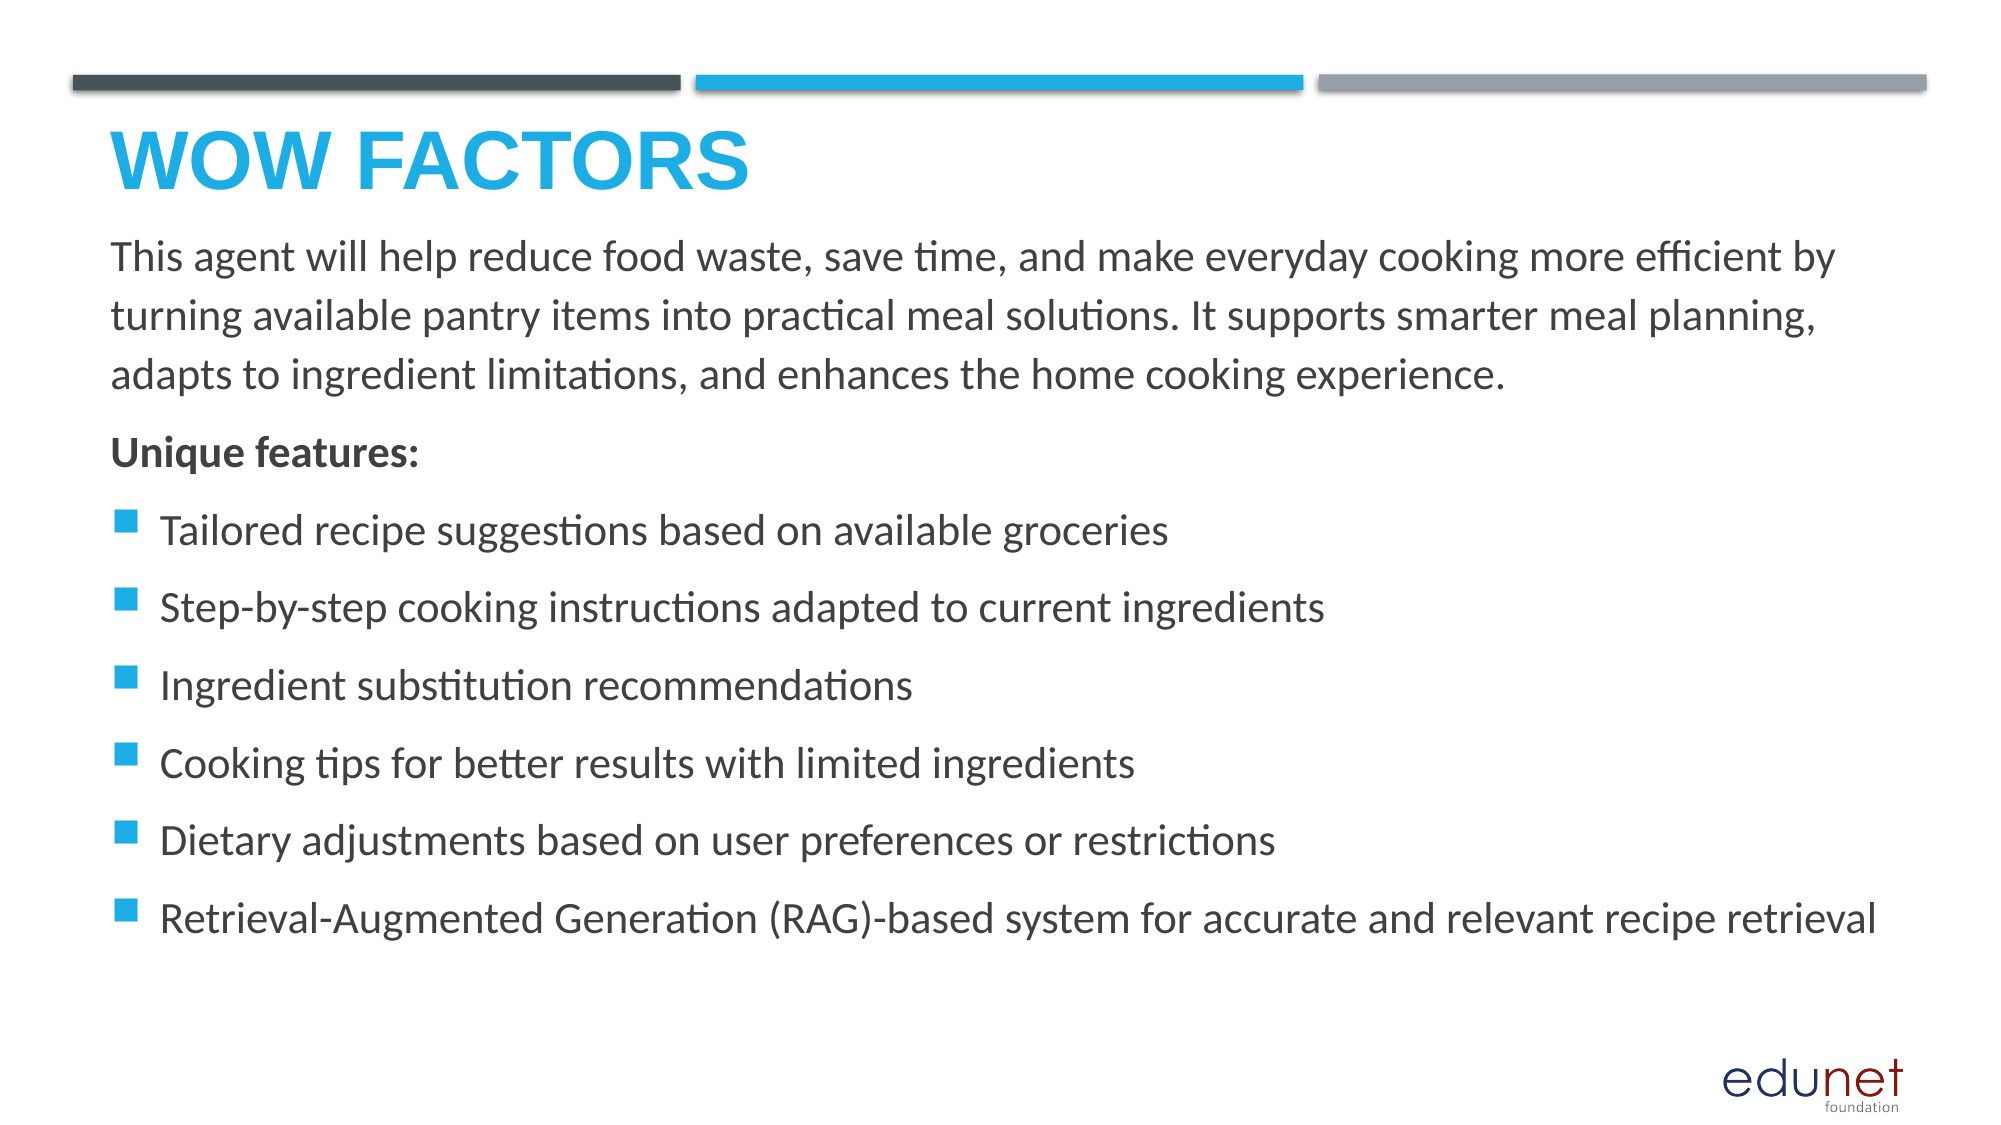

# Wow factors
This agent will help reduce food waste, save time, and make everyday cooking more efficient by turning available pantry items into practical meal solutions. It supports smarter meal planning, adapts to ingredient limitations, and enhances the home cooking experience.
Unique features:
Tailored recipe suggestions based on available groceries
Step-by-step cooking instructions adapted to current ingredients
Ingredient substitution recommendations
Cooking tips for better results with limited ingredients
Dietary adjustments based on user preferences or restrictions
Retrieval-Augmented Generation (RAG)-based system for accurate and relevant recipe retrieval